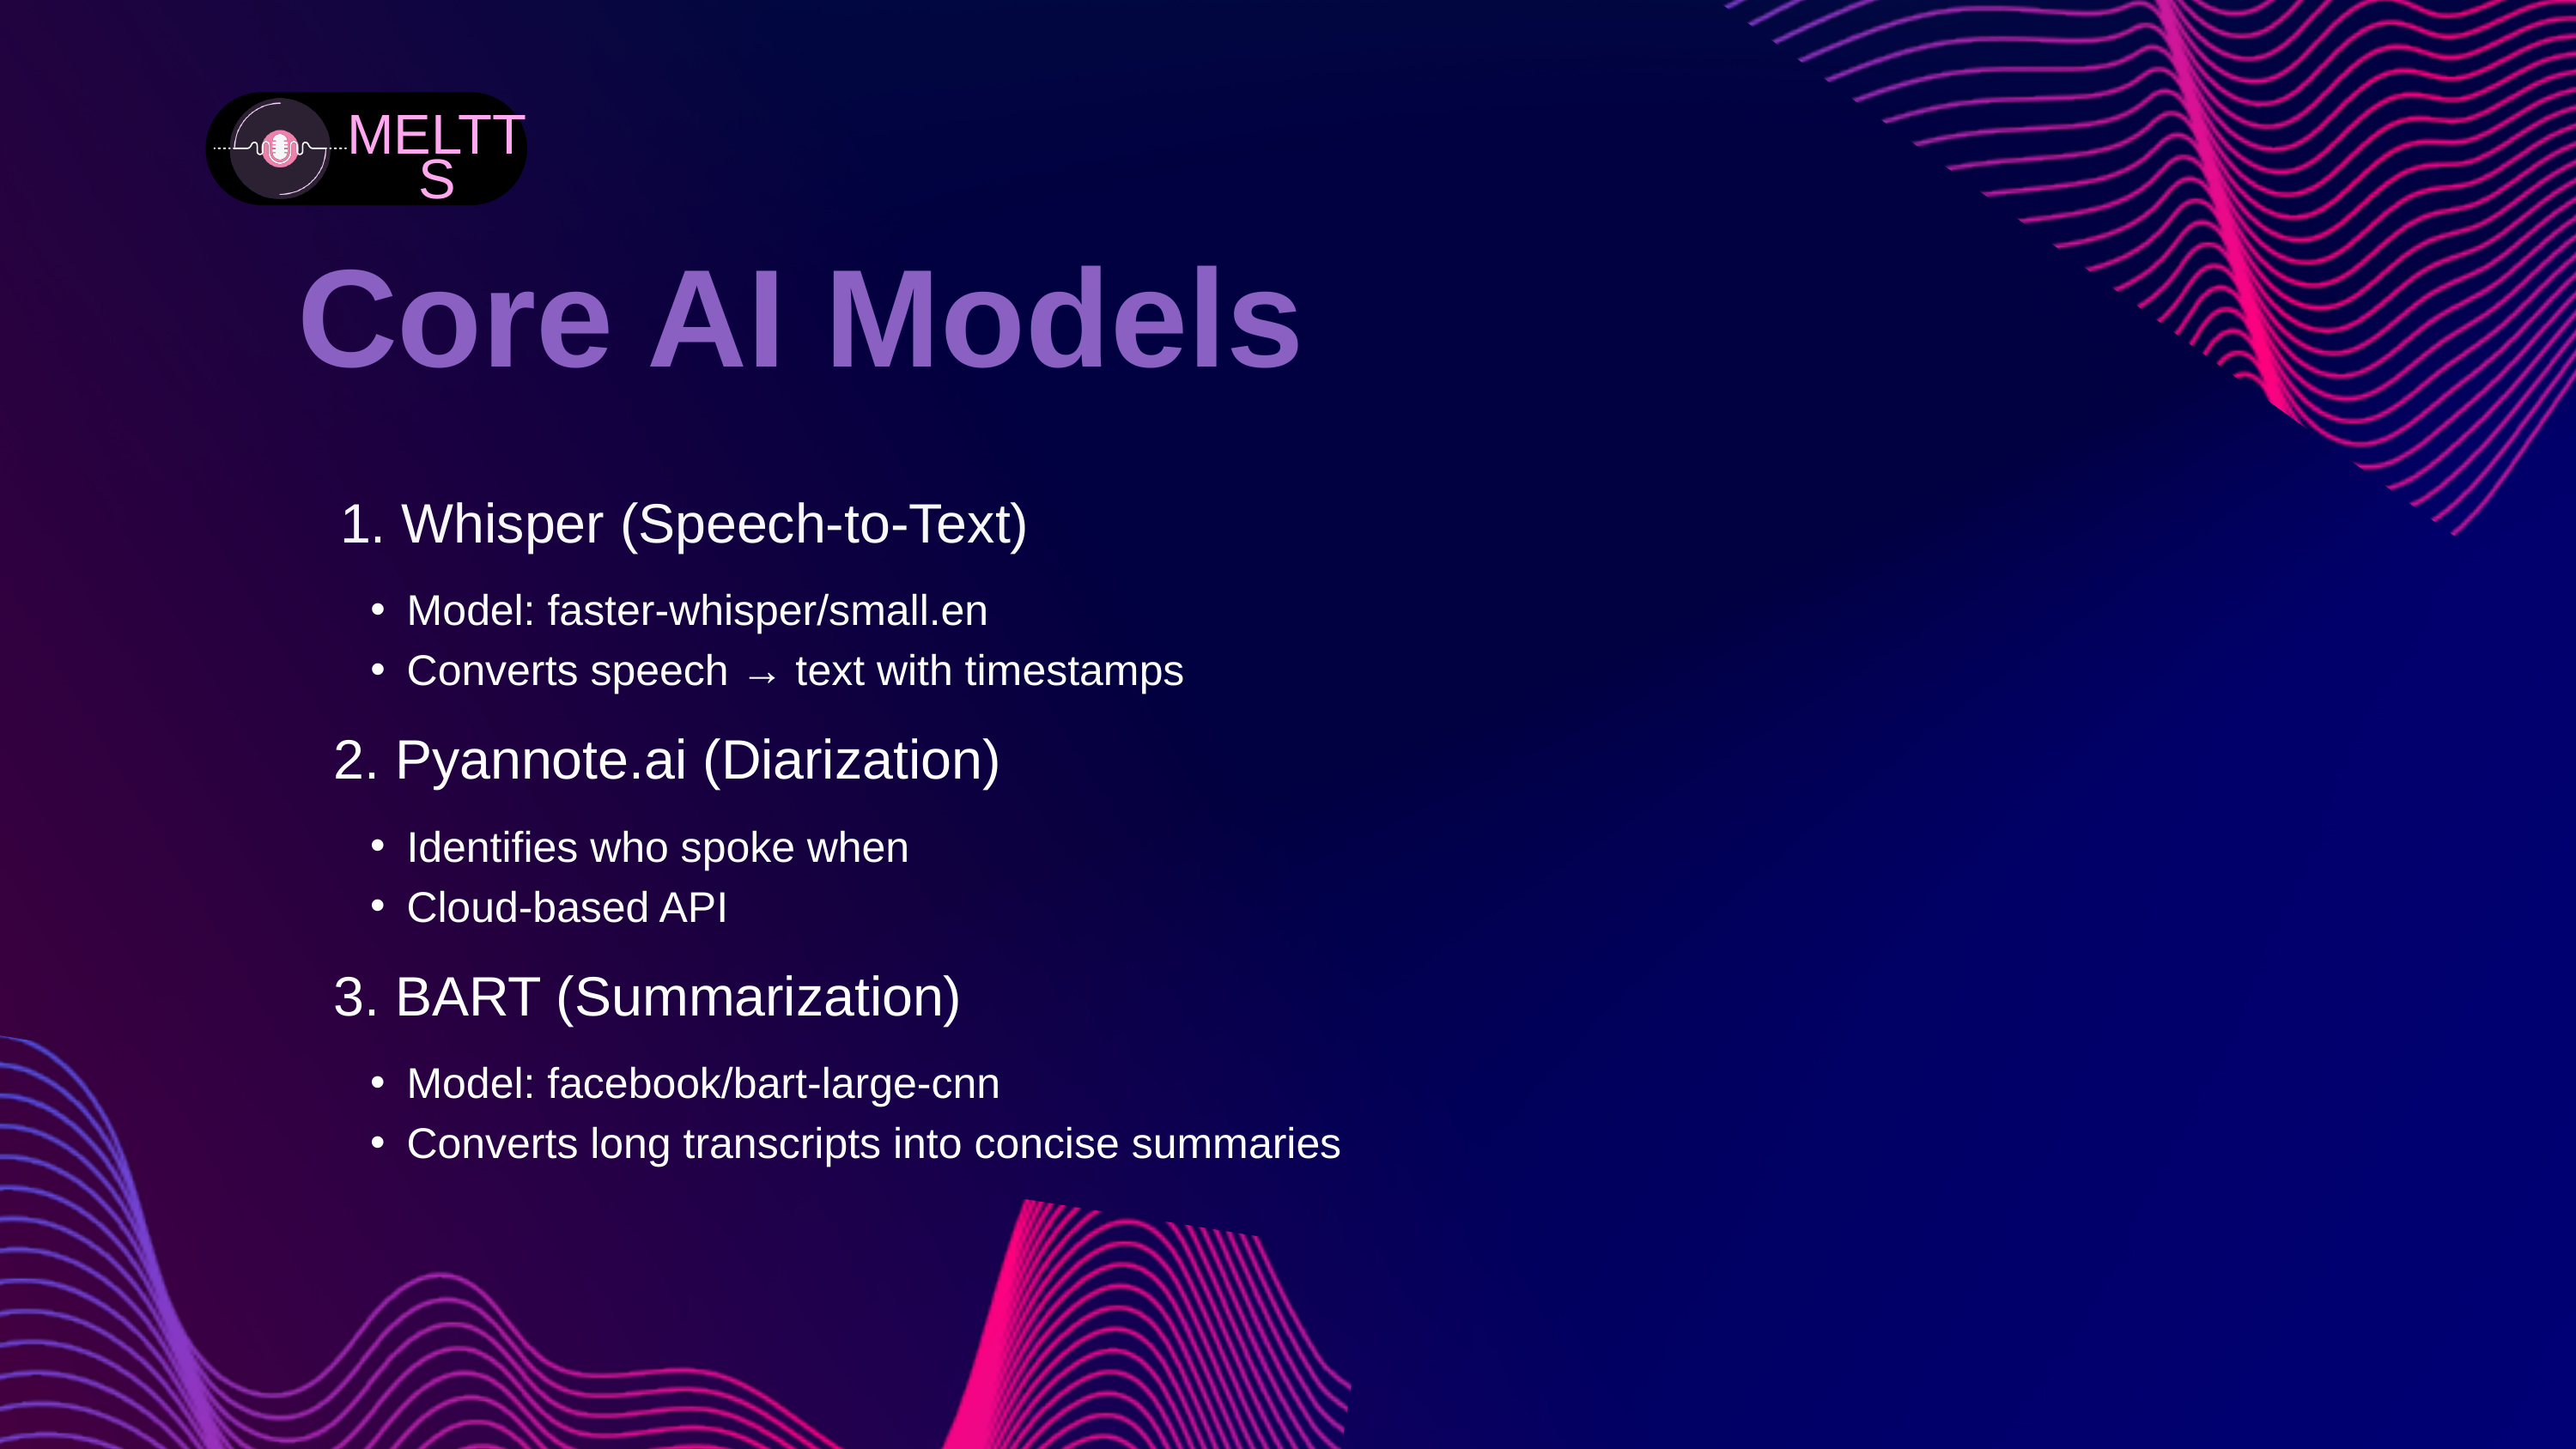

MELTTS

Core AI Models
1. Whisper (Speech-to-Text)
Model: faster-whisper/small.en
Converts speech → text with timestamps
2. Pyannote.ai (Diarization)
Identifies who spoke when
Cloud-based API
3. BART (Summarization)
Model: facebook/bart-large-cnn
Converts long transcripts into concise summaries